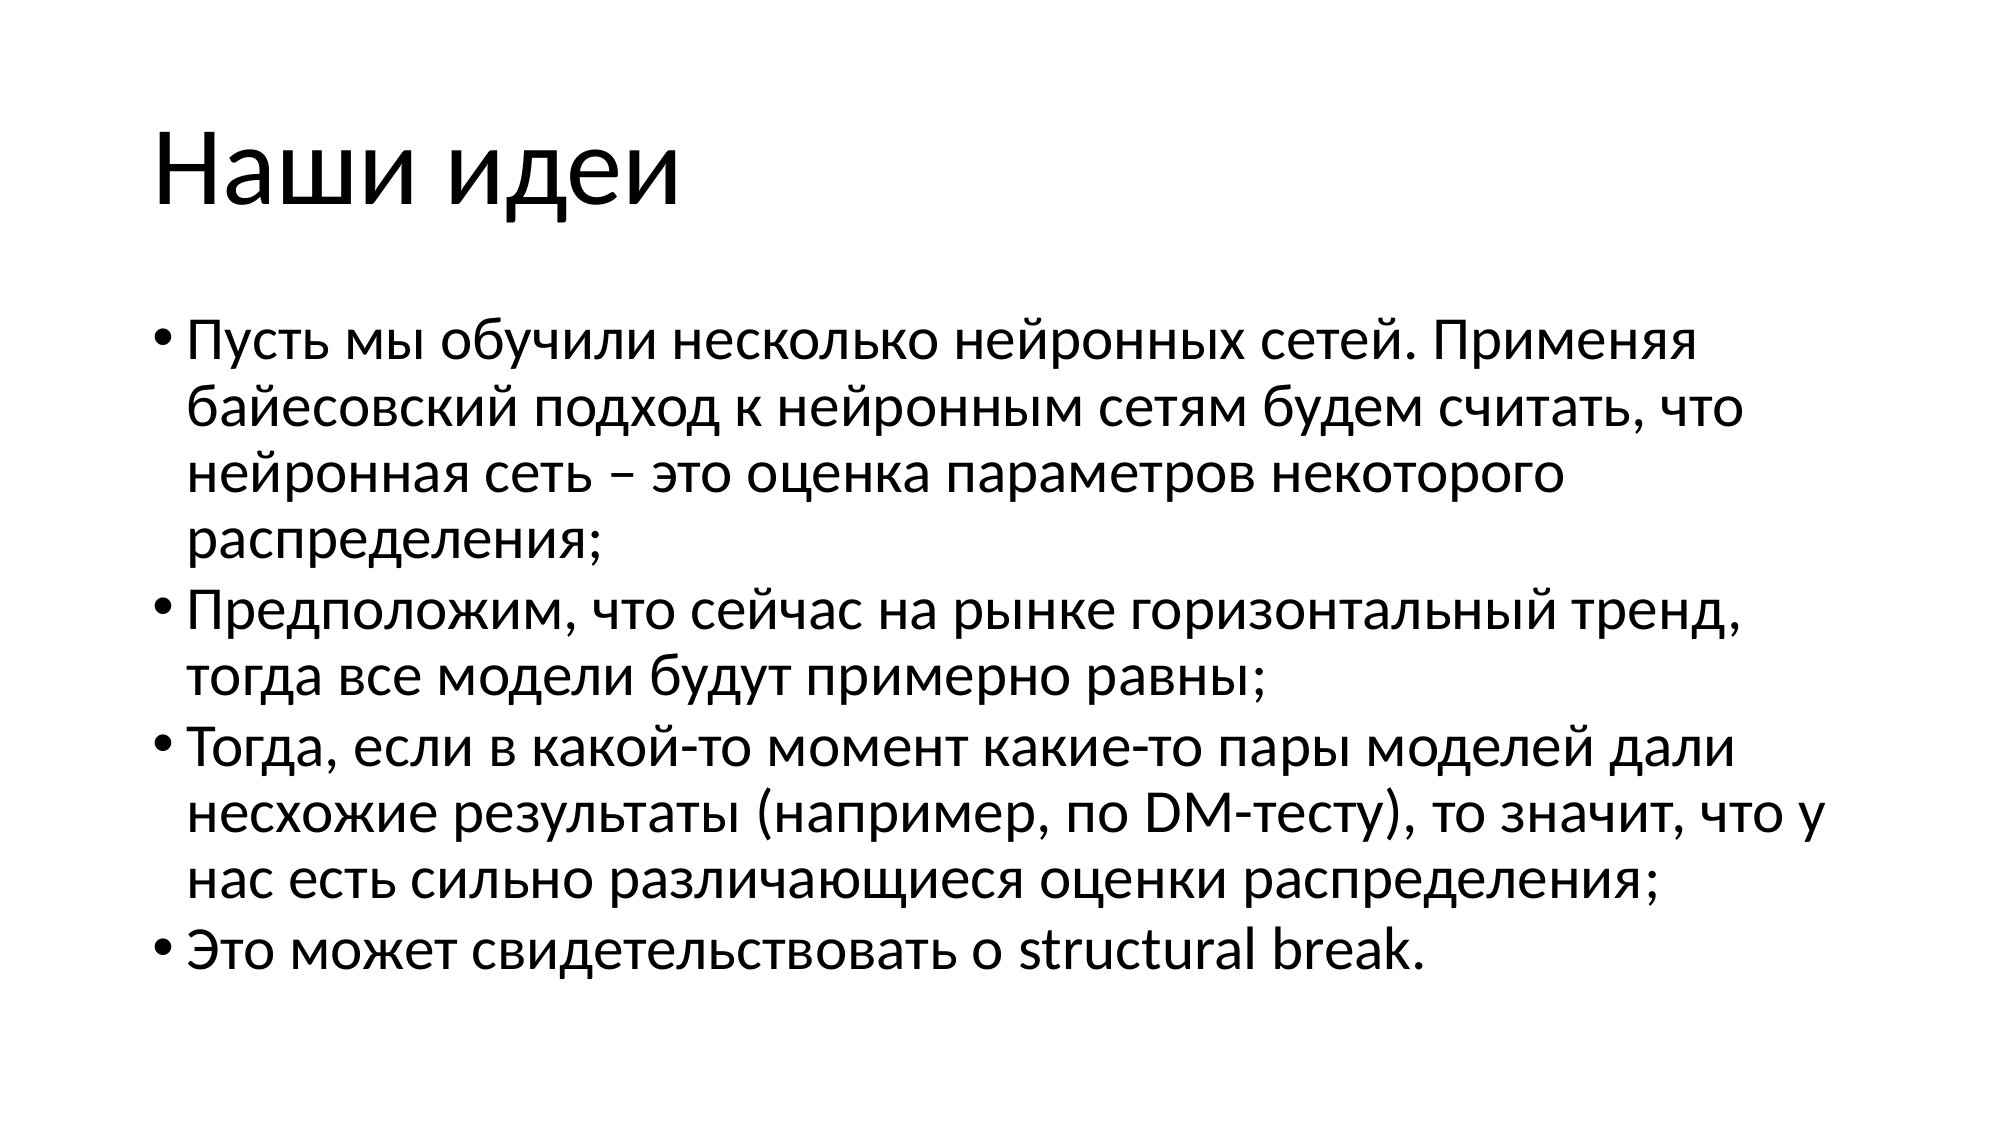

# Наши идеи
Пусть мы обучили несколько нейронных сетей. Применяя байесовский подход к нейронным сетям будем считать, что нейронная сеть – это оценка параметров некоторого распределения;
Предположим, что сейчас на рынке горизонтальный тренд, тогда все модели будут примерно равны;
Тогда, если в какой-то момент какие-то пары моделей дали несхожие результаты (например, по DM-тесту), то значит, что у нас есть сильно различающиеся оценки распределения;
Это может свидетельствовать о structural break.